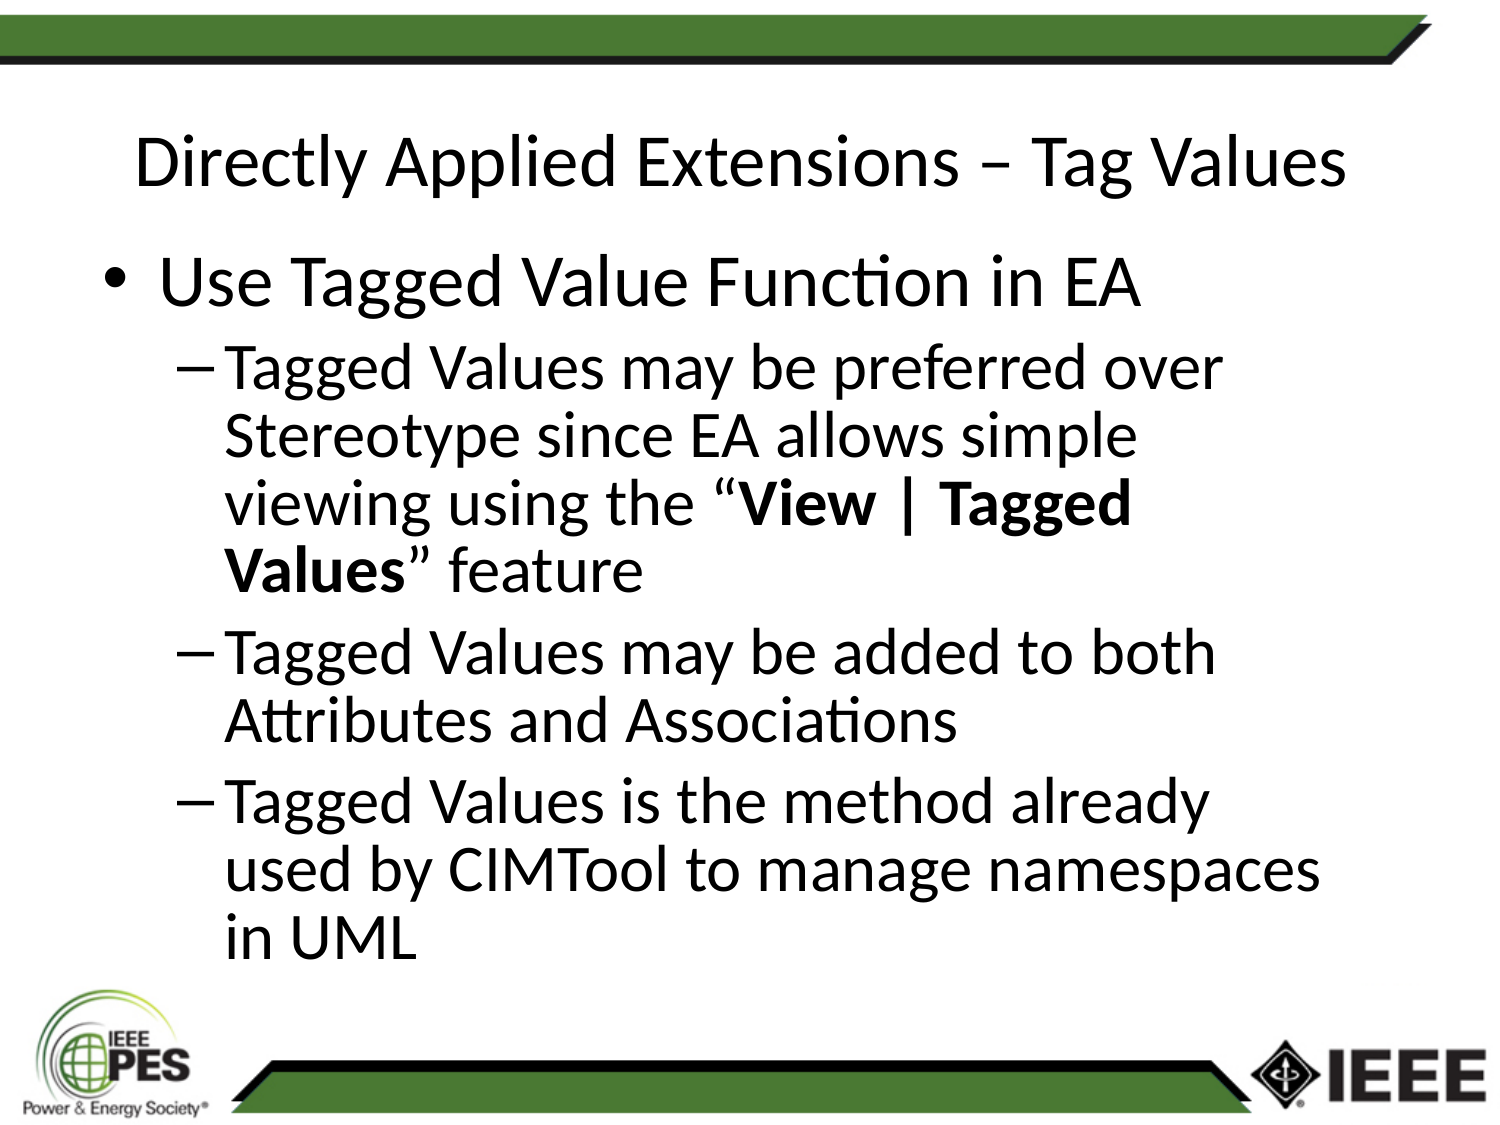

# Directly Applied Extensions – Tag Values
Use Tagged Value Function in EA
Tagged Values may be preferred over Stereotype since EA allows simple viewing using the “View | Tagged Values” feature
Tagged Values may be added to both Attributes and Associations
Tagged Values is the method already used by CIMTool to manage namespaces in UML